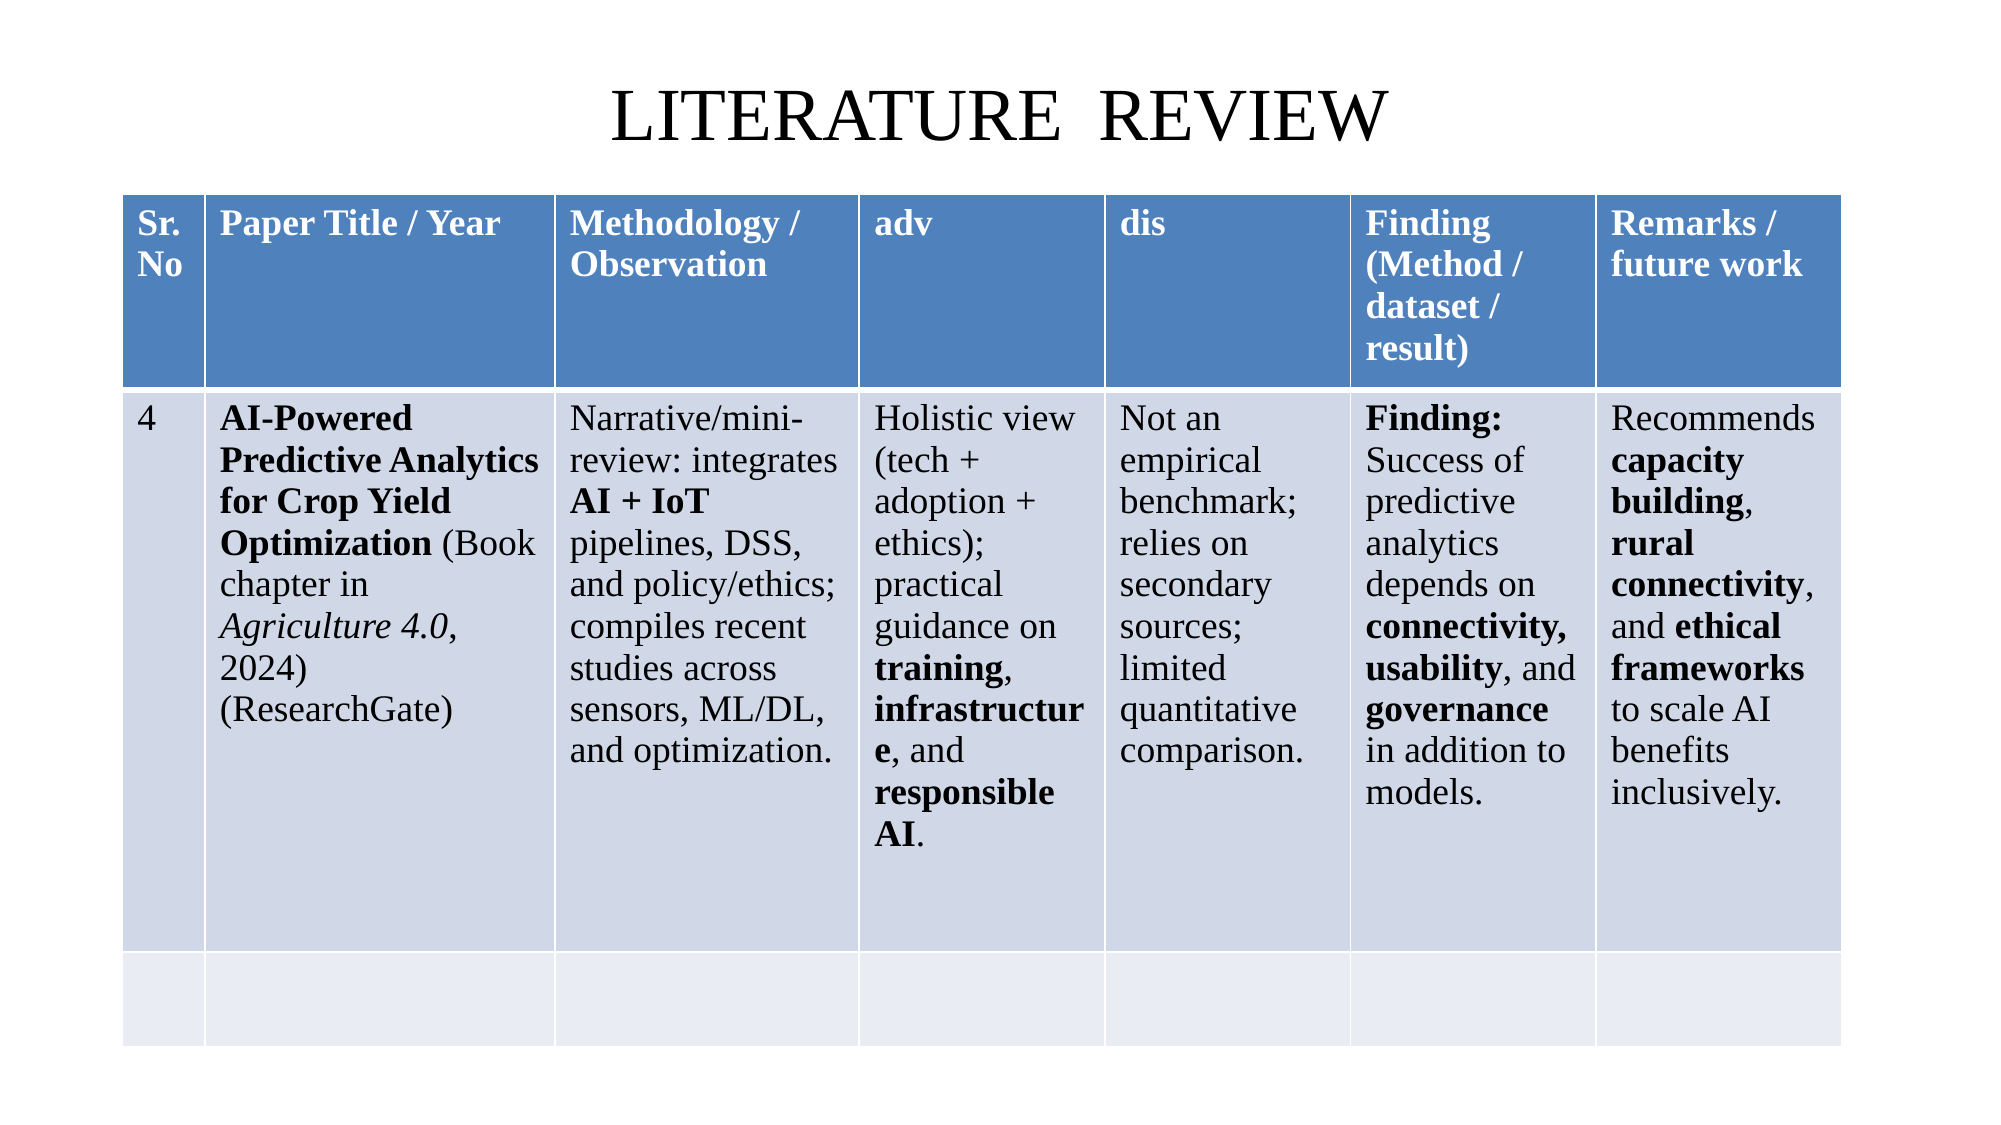

# LITERATURE  REVIEW
| Sr. No | Paper Title / Year | Methodology / Observation | adv | dis | Finding (Method / dataset / result) | Remarks / future work |
| --- | --- | --- | --- | --- | --- | --- |
| 4 | AI-Powered Predictive Analytics for Crop Yield Optimization (Book chapter in Agriculture 4.0, 2024)(ResearchGate) | Narrative/mini-review: integrates AI + IoT pipelines, DSS, and policy/ethics; compiles recent studies across sensors, ML/DL, and optimization. | Holistic view (tech + adoption + ethics); practical guidance on training, infrastructure, and responsible AI. | Not an empirical benchmark; relies on secondary sources; limited quantitative comparison. | Finding: Success of predictive analytics depends on connectivity, usability, and governance in addition to models. | Recommends capacity building, rural connectivity, and ethical frameworks to scale AI benefits inclusively. |
|  |  |  |  |  |  |  |